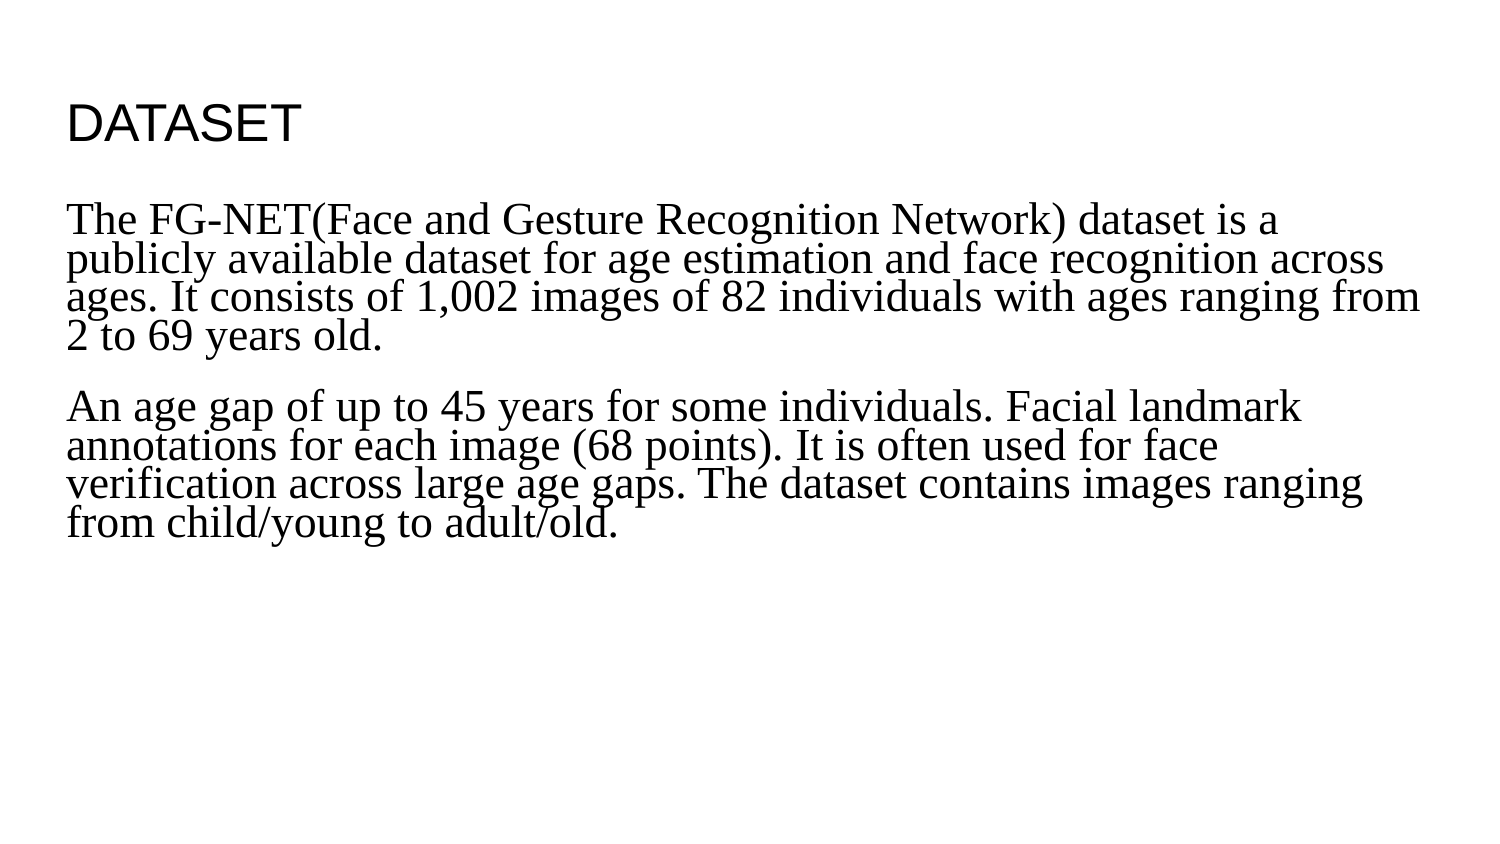

# DATASET
The FG-NET(Face and Gesture Recognition Network) dataset is a publicly available dataset for age estimation and face recognition across ages. It consists of 1,002 images of 82 individuals with ages ranging from 2 to 69 years old.
An age gap of up to 45 years for some individuals. Facial landmark annotations for each image (68 points). It is often used for face verification across large age gaps. The dataset contains images ranging from child/young to adult/old.